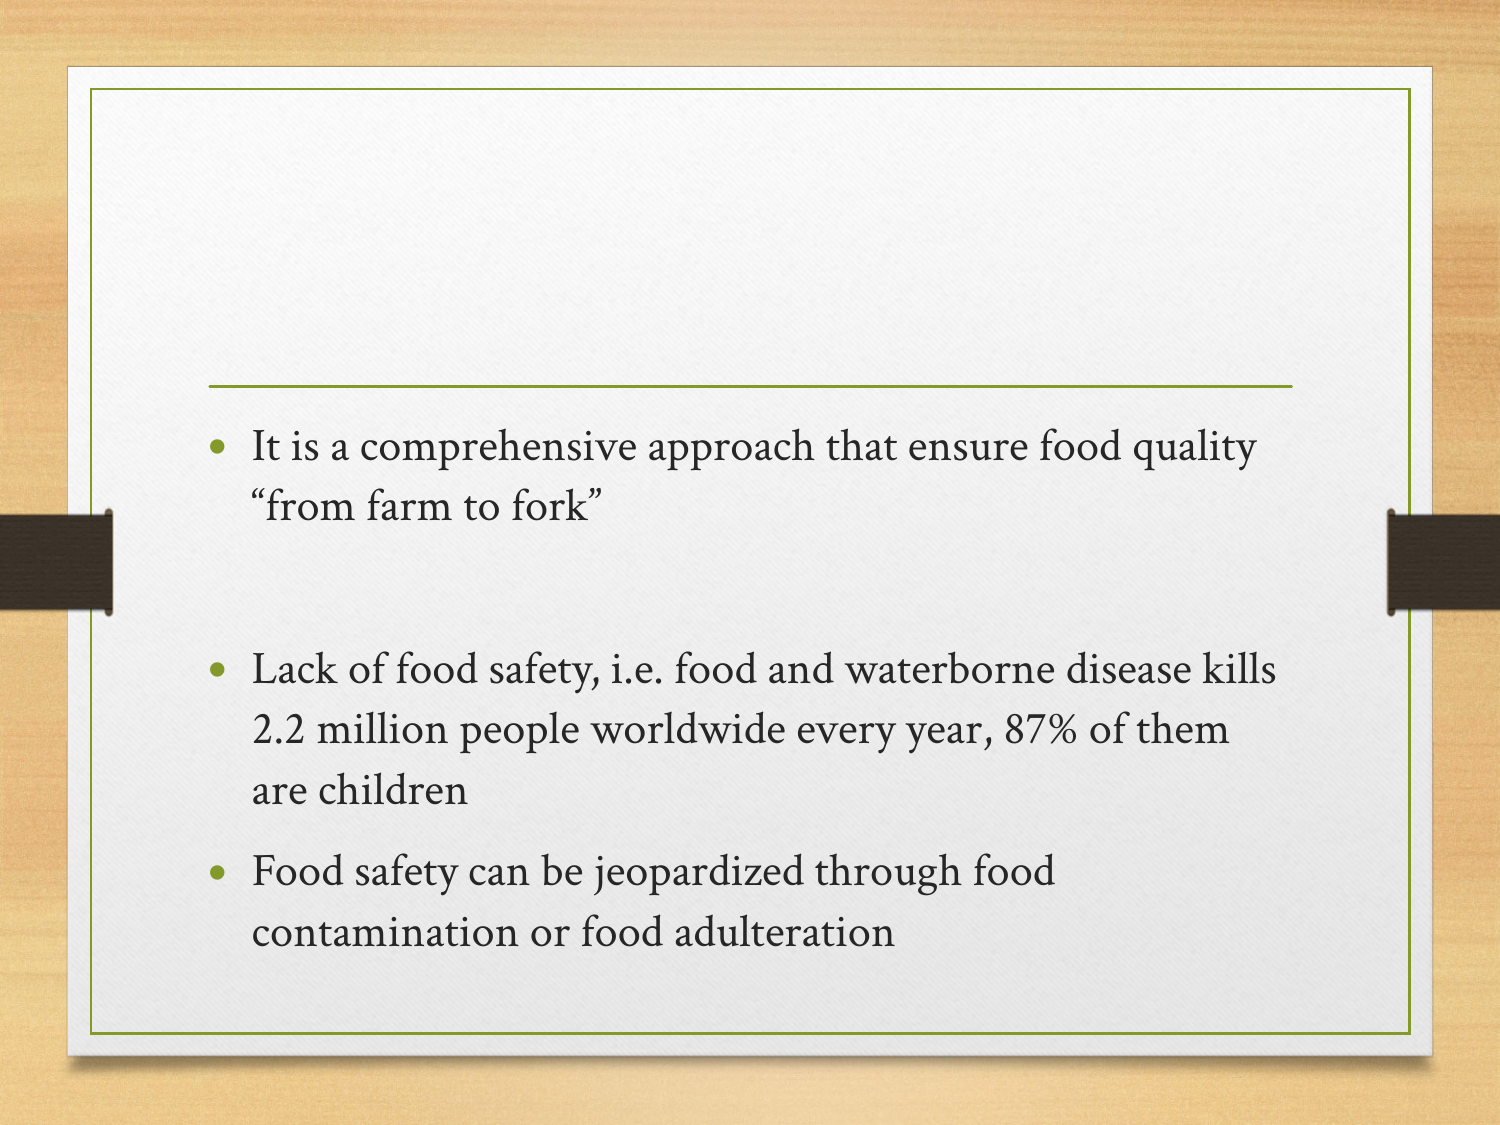

#
It is a comprehensive approach that ensure food quality “from farm to fork”

Lack of food safety, i.e. food and waterborne disease kills 2.2 million people worldwide every year, 87% of them are children
Food safety can be jeopardized through food contamination or food adulteration